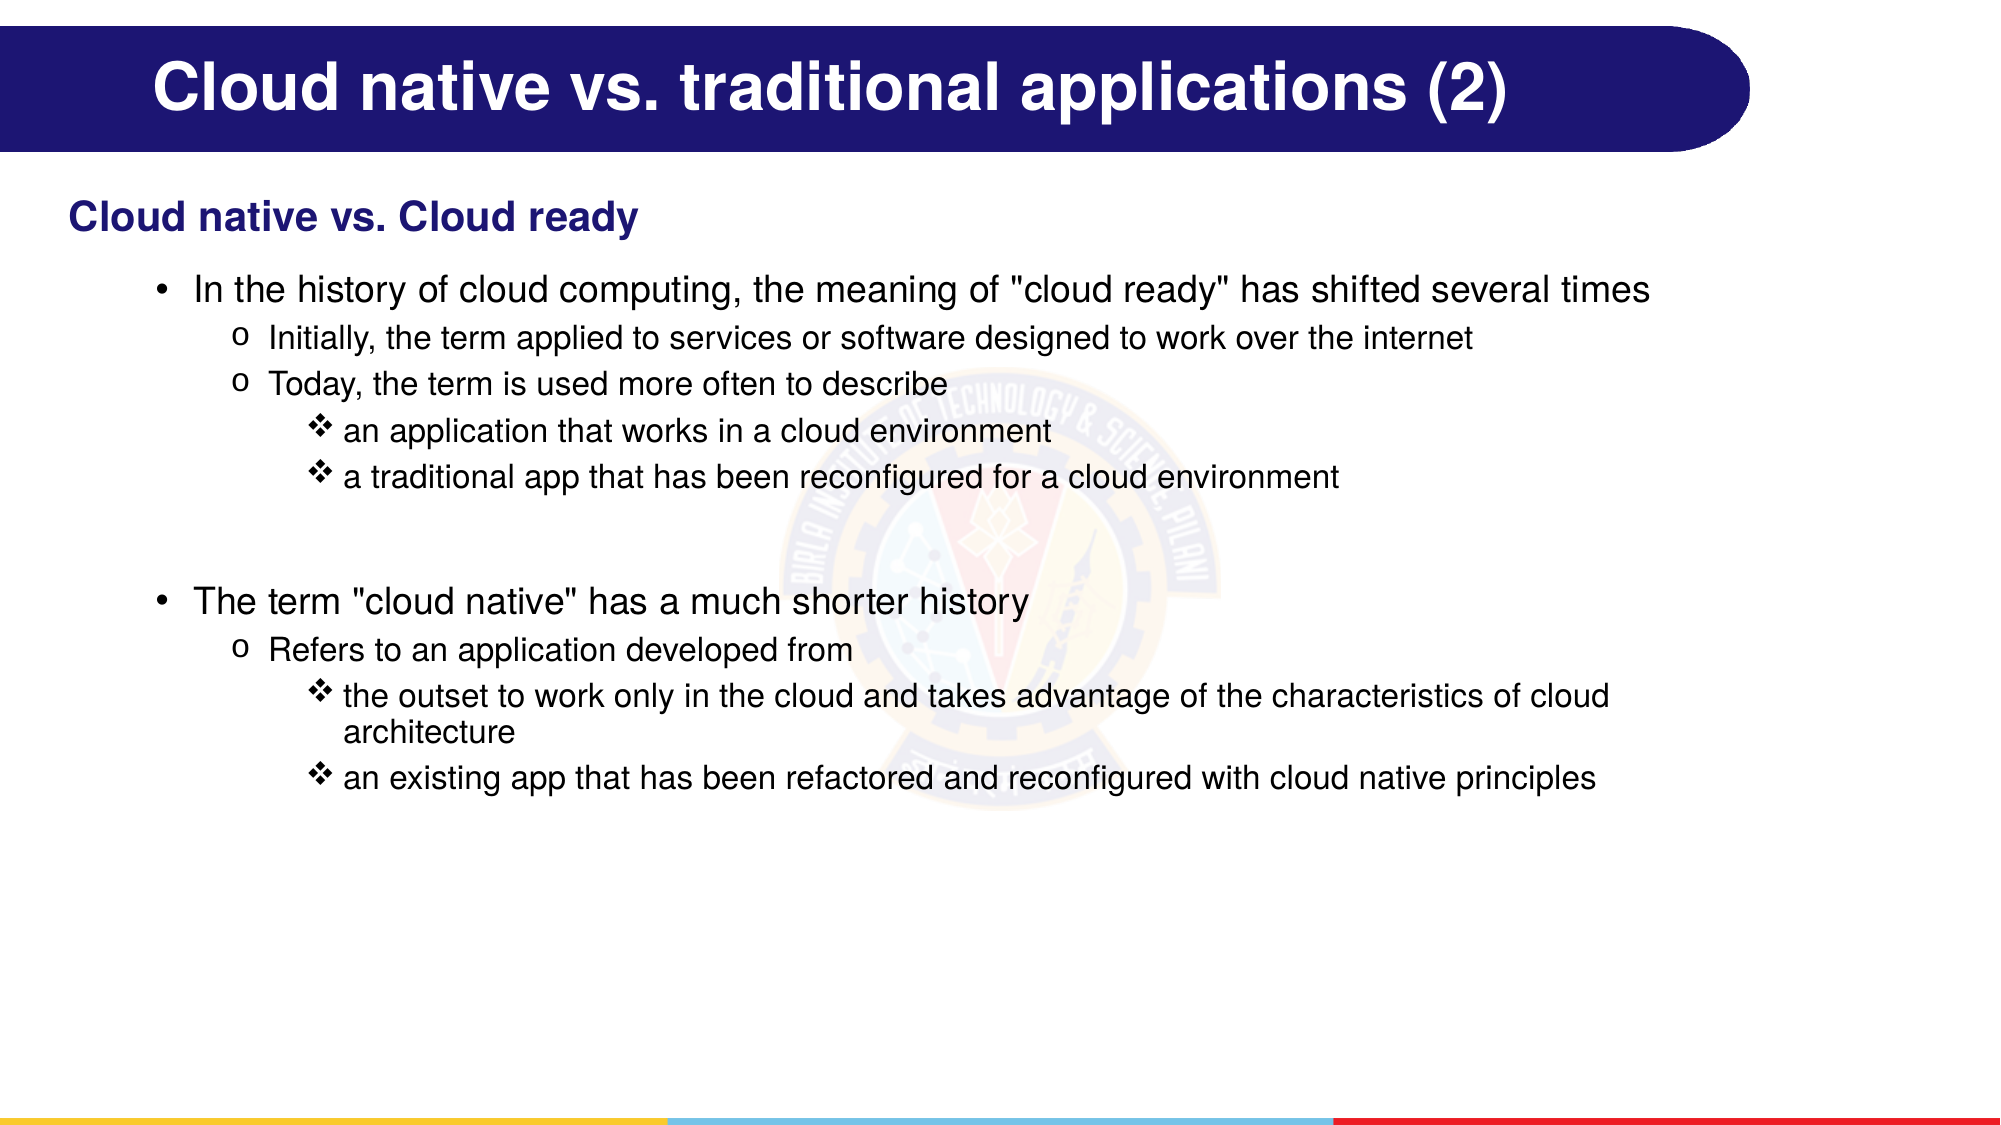

# Cloud native vs. traditional applications (2)
Cloud native vs. Cloud ready
In the history of cloud computing, the meaning of "cloud ready" has shifted several times
Initially, the term applied to services or software designed to work over the internet
Today, the term is used more often to describe
an application that works in a cloud environment
a traditional app that has been reconfigured for a cloud environment

The term "cloud native" has a much shorter history
Refers to an application developed from
the outset to work only in the cloud and takes advantage of the characteristics of cloud architecture
an existing app that has been refactored and reconfigured with cloud native principles